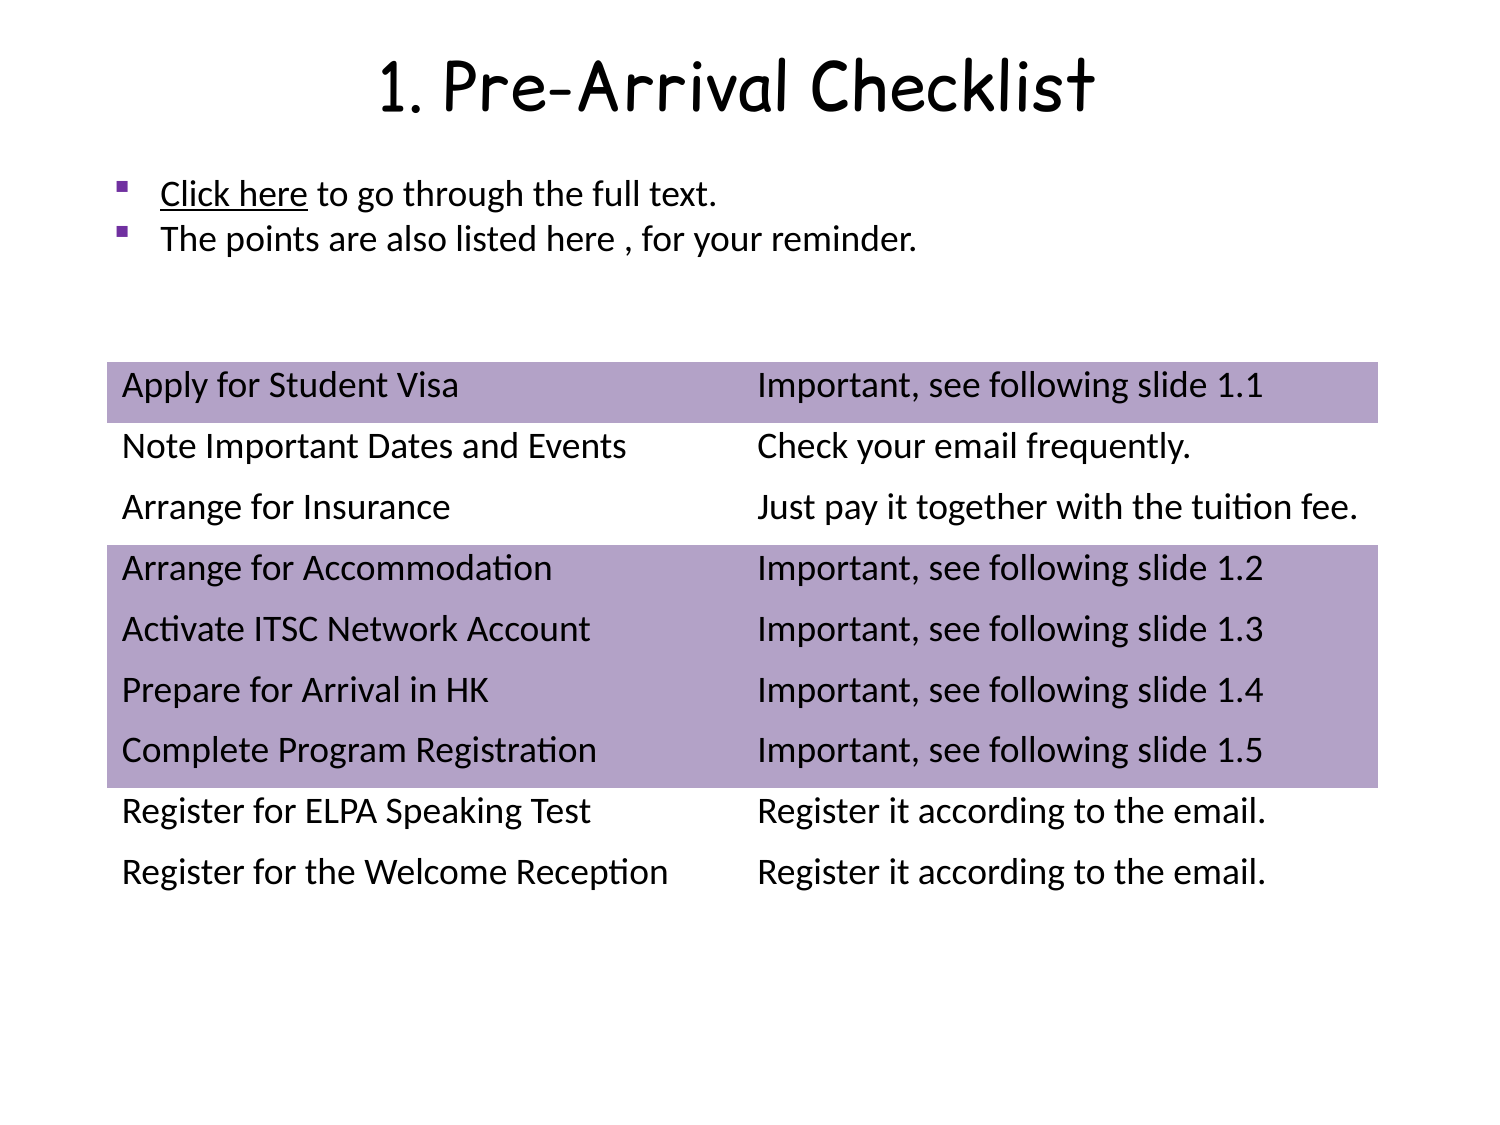

1. Pre-Arrival Checklist
Click here to go through the full text.
The points are also listed here , for your reminder.
| Apply for Student Visa | Important, see following slide 1.1 |
| --- | --- |
| Note Important Dates and Events | Check your email frequently. |
| Arrange for Insurance | Just pay it together with the tuition fee. |
| Arrange for Accommodation | Important, see following slide 1.2 |
| Activate ITSC Network Account | Important, see following slide 1.3 |
| Prepare for Arrival in HK | Important, see following slide 1.4 |
| Complete Program Registration | Important, see following slide 1.5 |
| Register for ELPA Speaking Test | Register it according to the email. |
| Register for the Welcome Reception | Register it according to the email. |